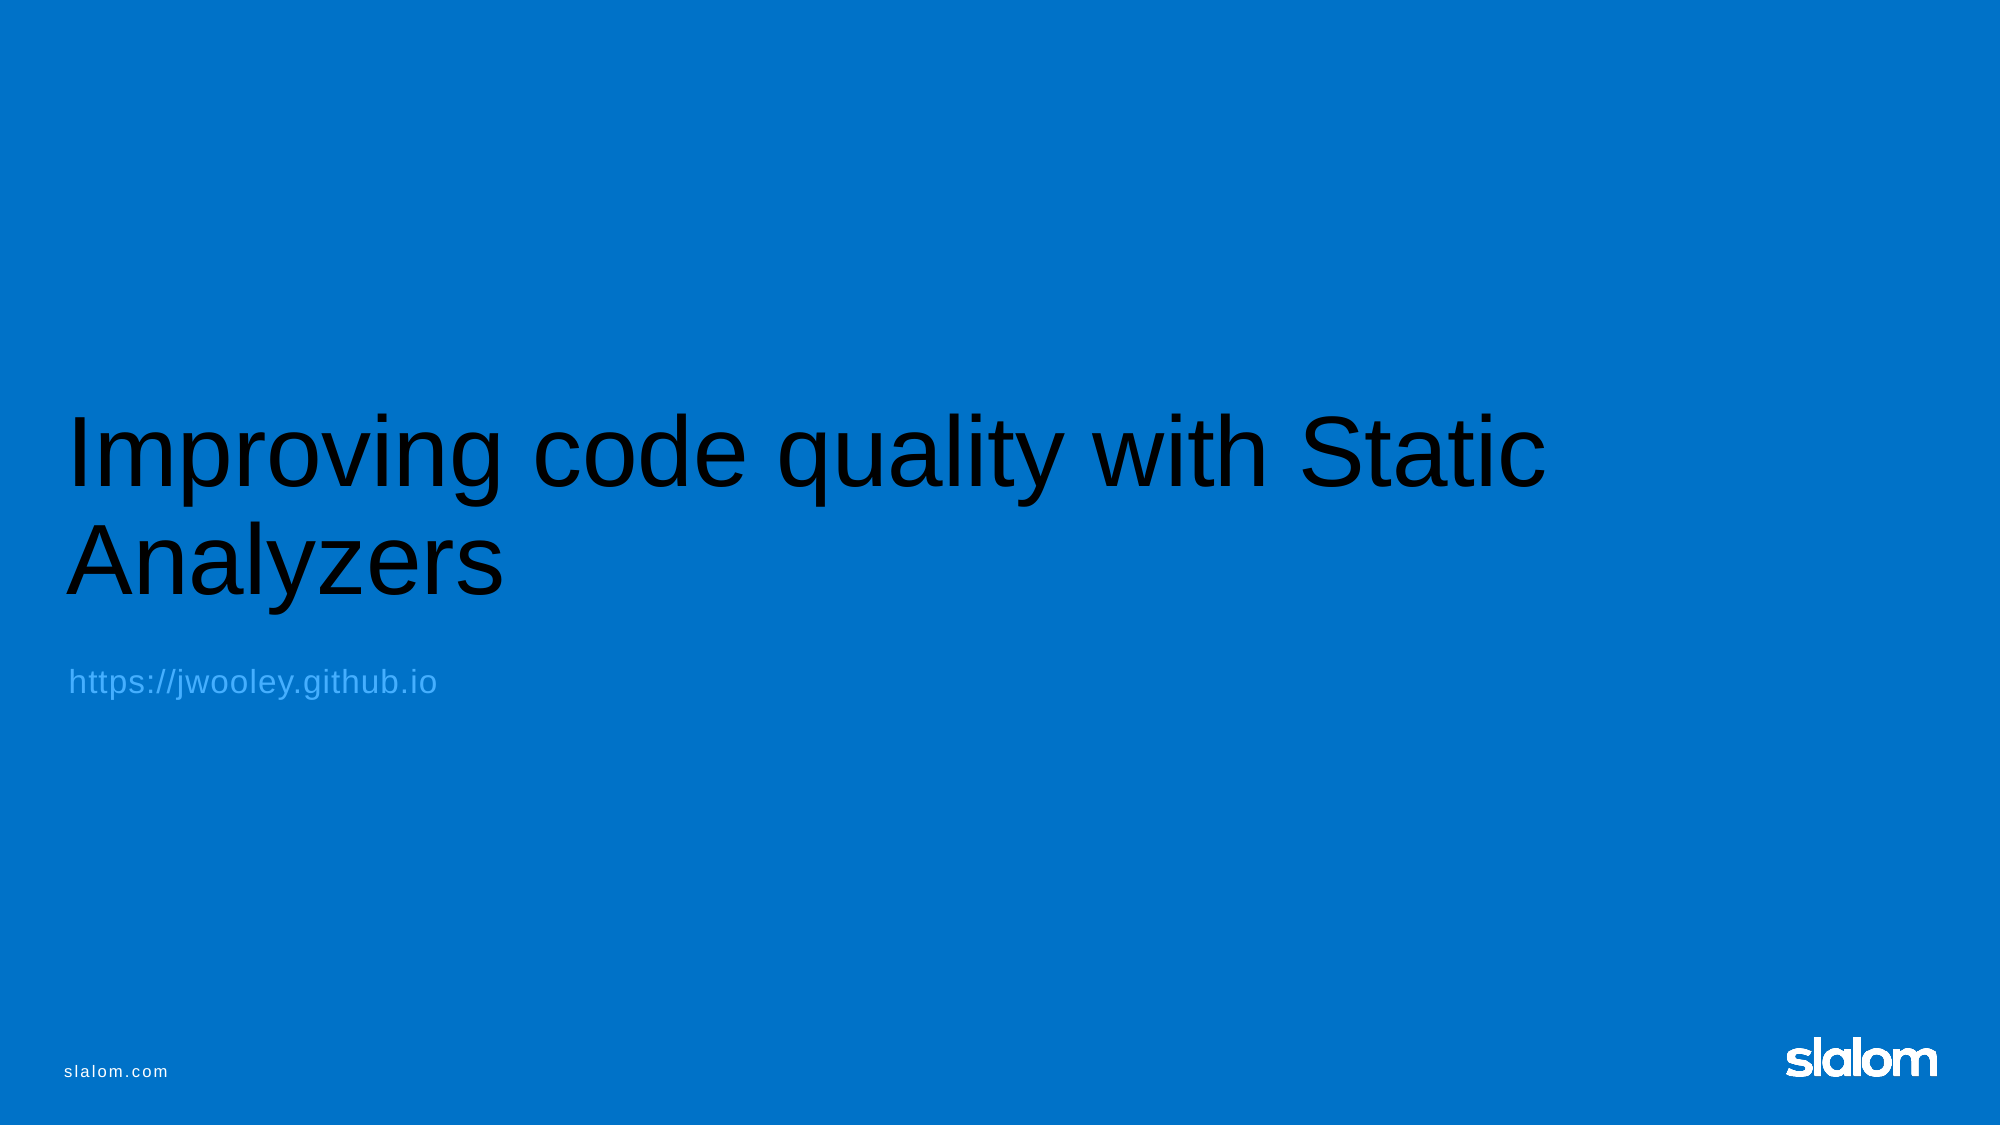

# Improving code quality with Static Analyzers
https://jwooley.github.io